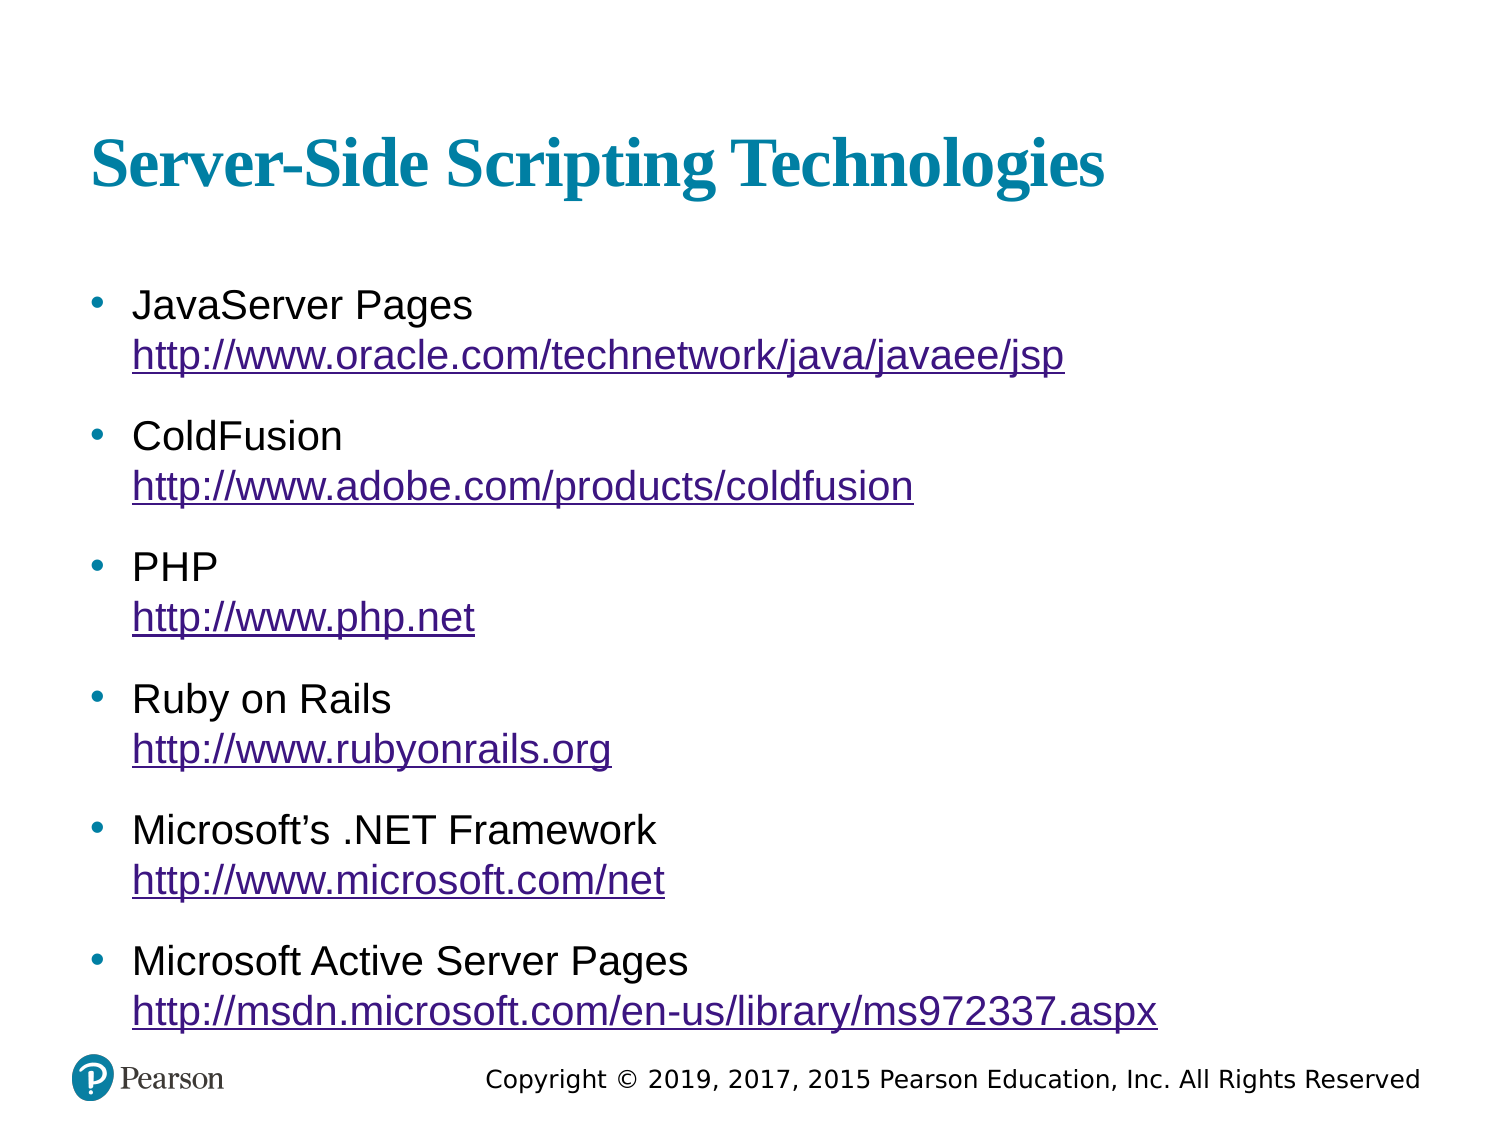

# Server-Side Scripting Technologies
JavaServer Pages
http://www.oracle.com/technetwork/java/javaee/jsp
ColdFusion
http://www.adobe.com/products/coldfusion
P H P
http://www.php.net
Ruby on Rails
http://www.rubyonrails.org
Microsoft’s .NET Framework
http://www.microsoft.com/net
Microsoft Active Server Pages
http://msdn.microsoft.com/en-us/library/ms972337.aspx